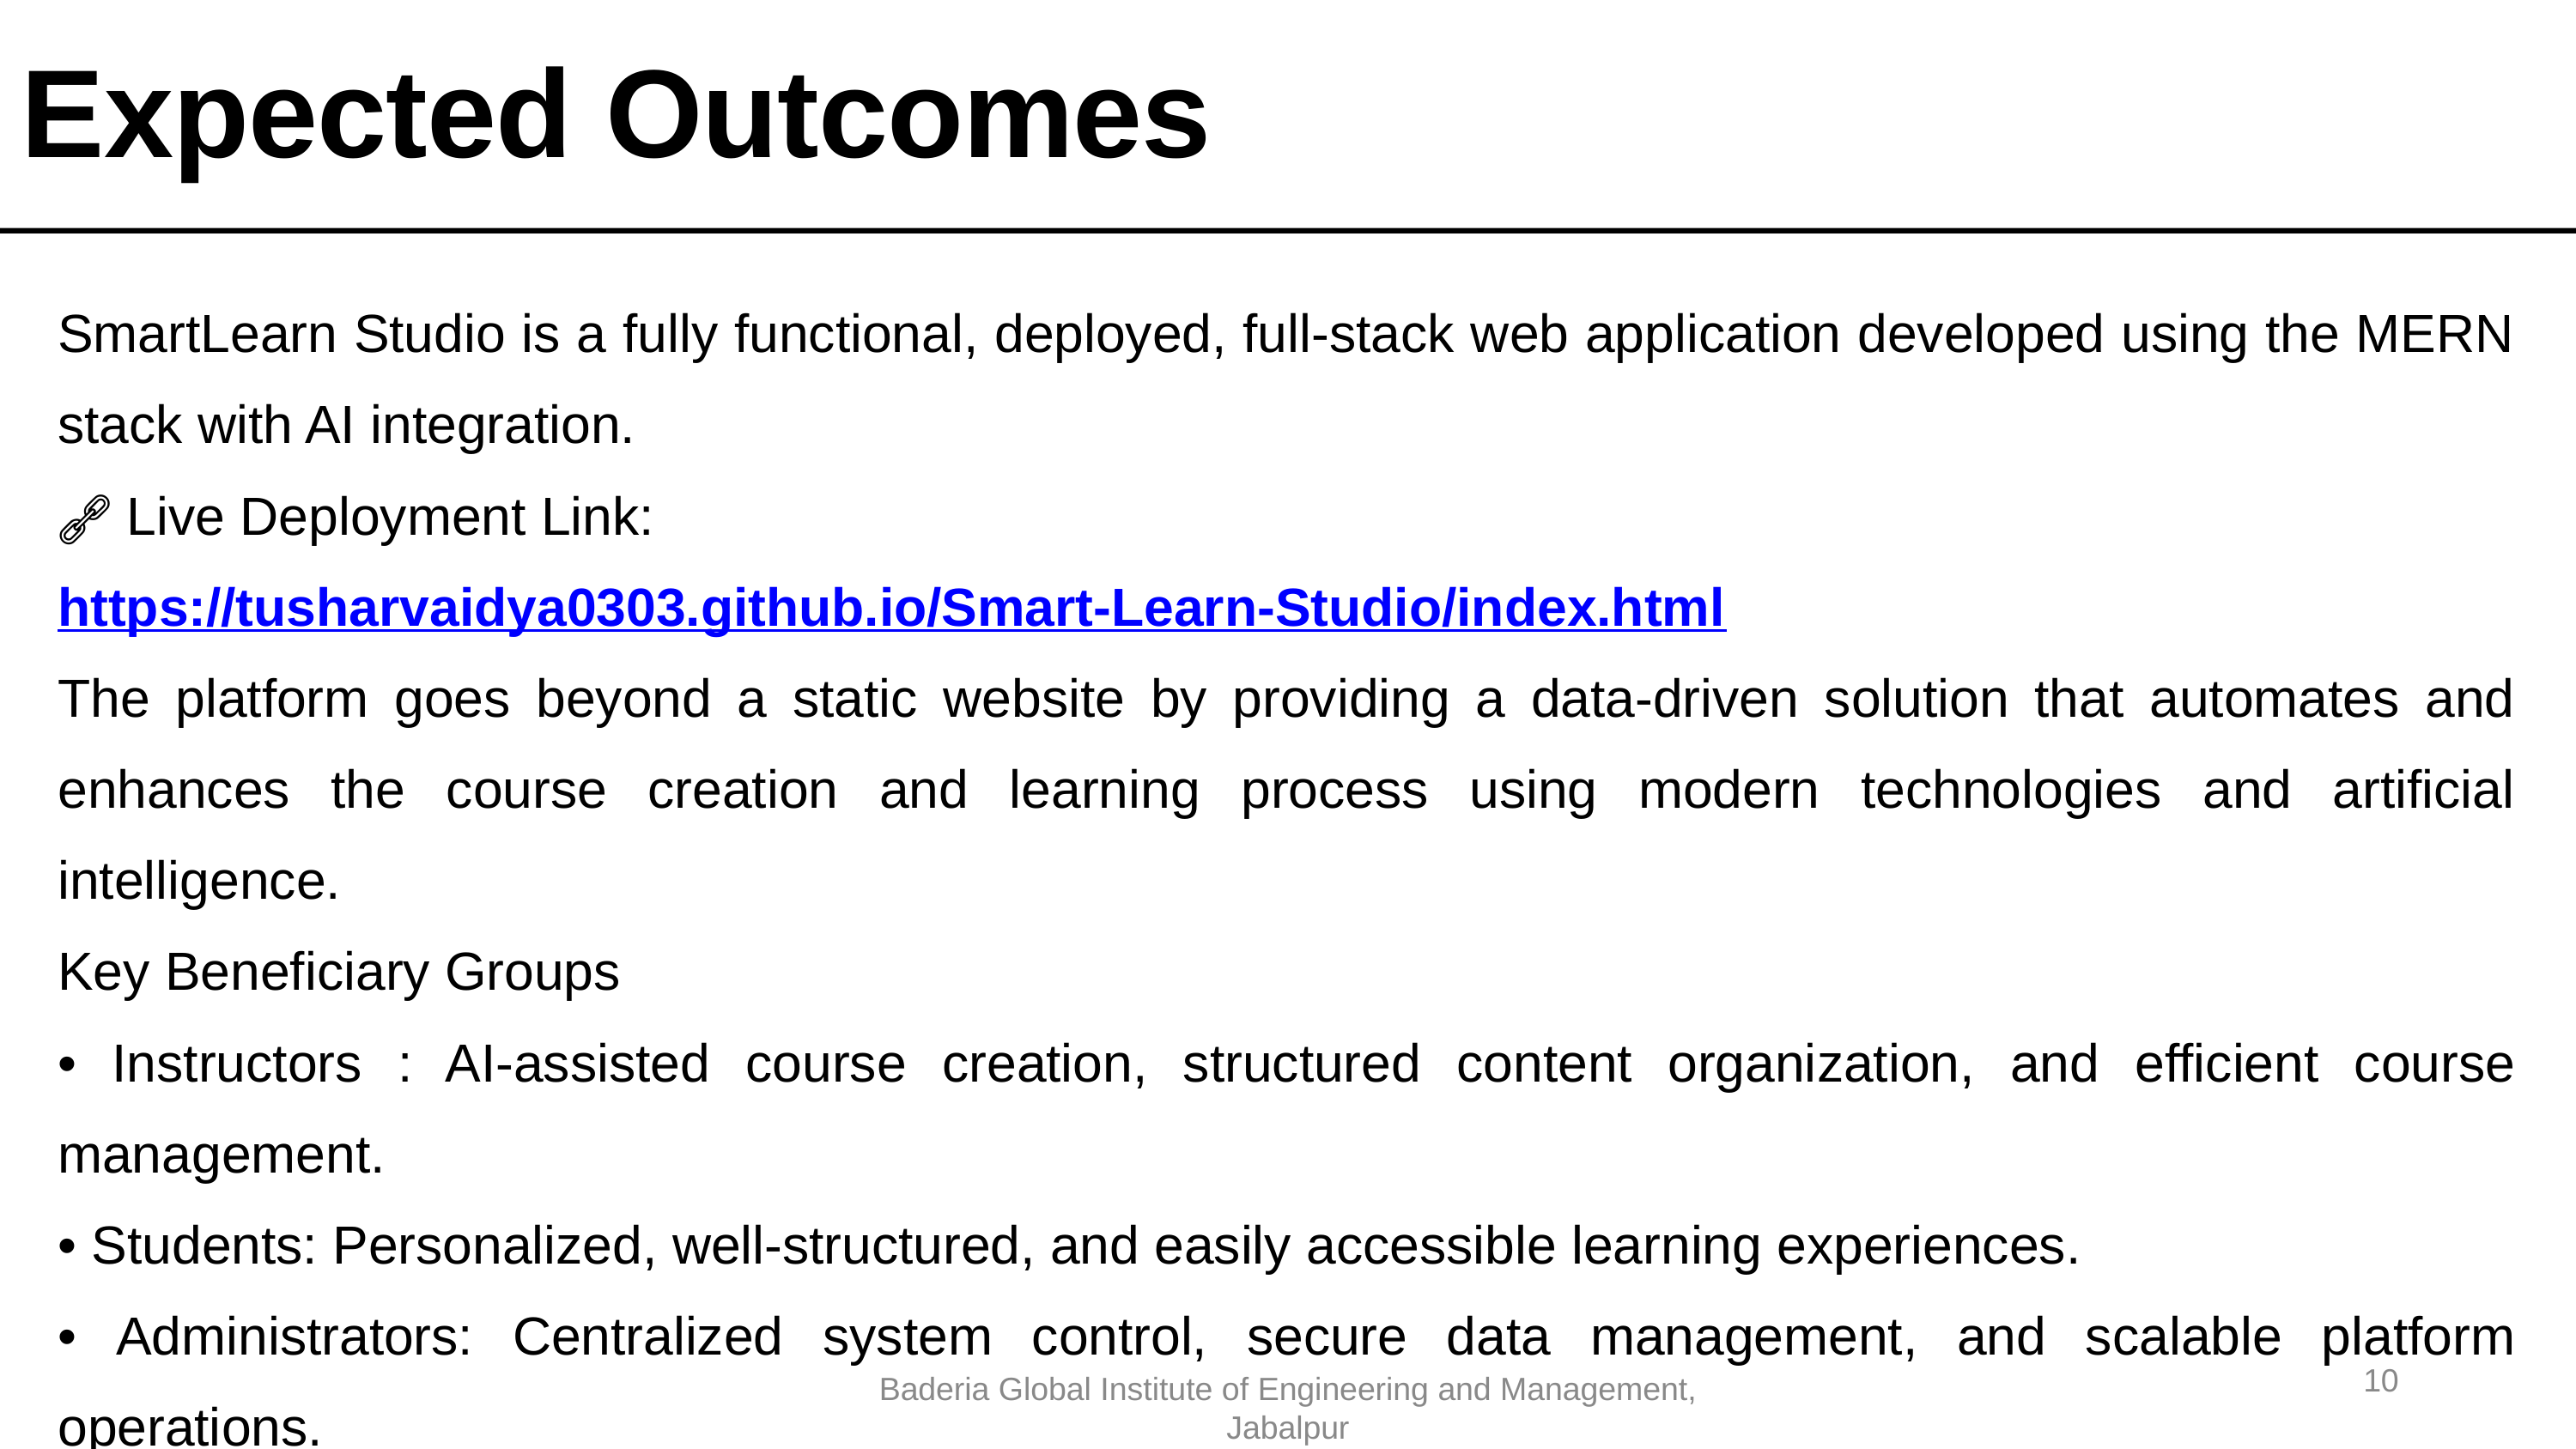

Expected Outcomes

SmartLearn Studio is a fully functional, deployed, full-stack web application developed using the MERN stack with AI integration.
🔗 Live Deployment Link:
https://tusharvaidya0303.github.io/Smart-Learn-Studio/index.html
The platform goes beyond a static website by providing a data-driven solution that automates and enhances the course creation and learning process using modern technologies and artificial intelligence.
Key Beneficiary Groups
• Instructors : AI-assisted course creation, structured content organization, and efficient course management.
• Students: Personalized, well-structured, and easily accessible learning experiences.
• Administrators: Centralized system control, secure data management, and scalable platform operations.

10

Baderia Global Institute of Engineering and Management, Jabalpur